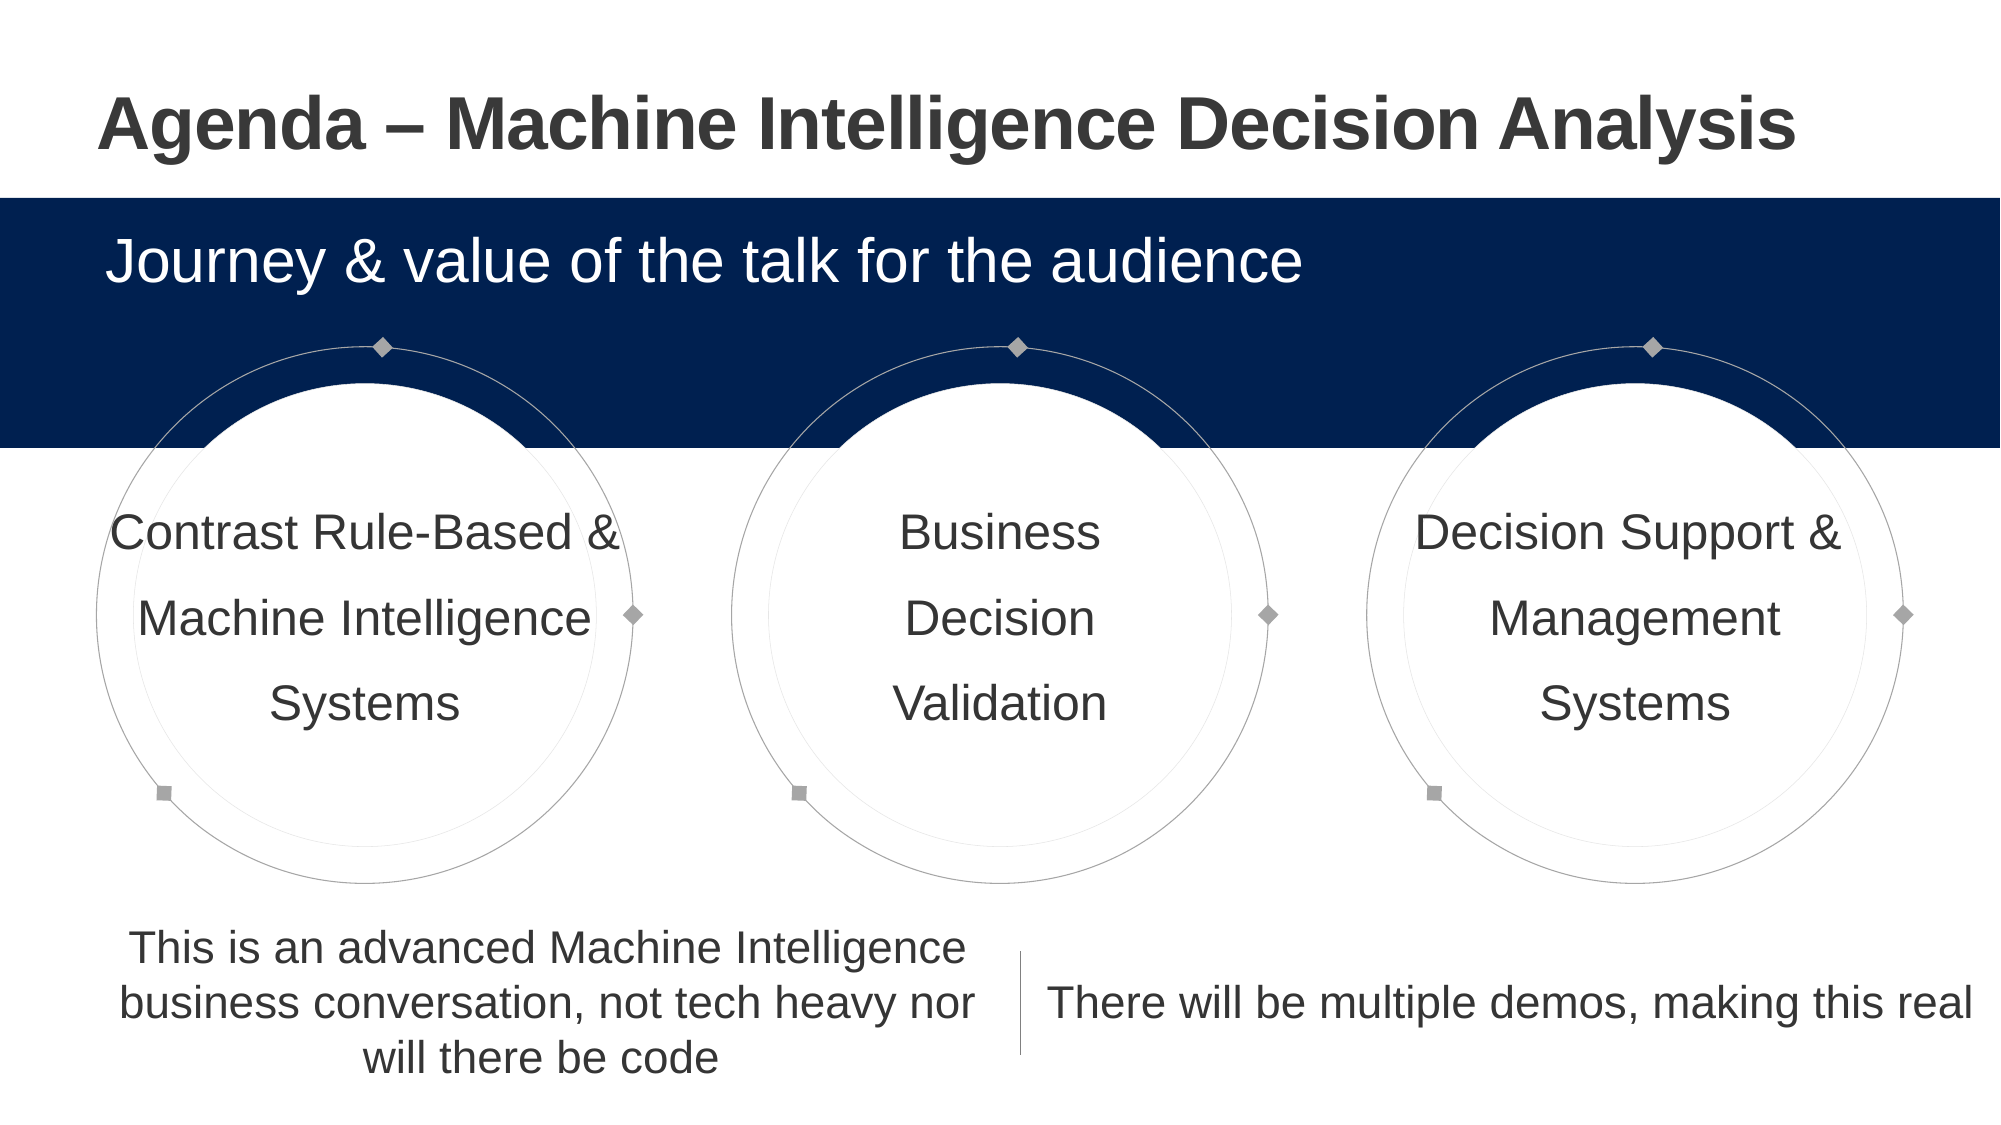

# Agenda – Machine Intelligence Decision Analysis
Journey & value of the talk for the audience

Contrast Rule-Based &
Machine Intelligence
Systems

Business
Decision
Validation
Decision Support &
Management
Systems
This is an advanced Machine Intelligence business conversation, not tech heavy nor will there be code
There will be multiple demos, making this real